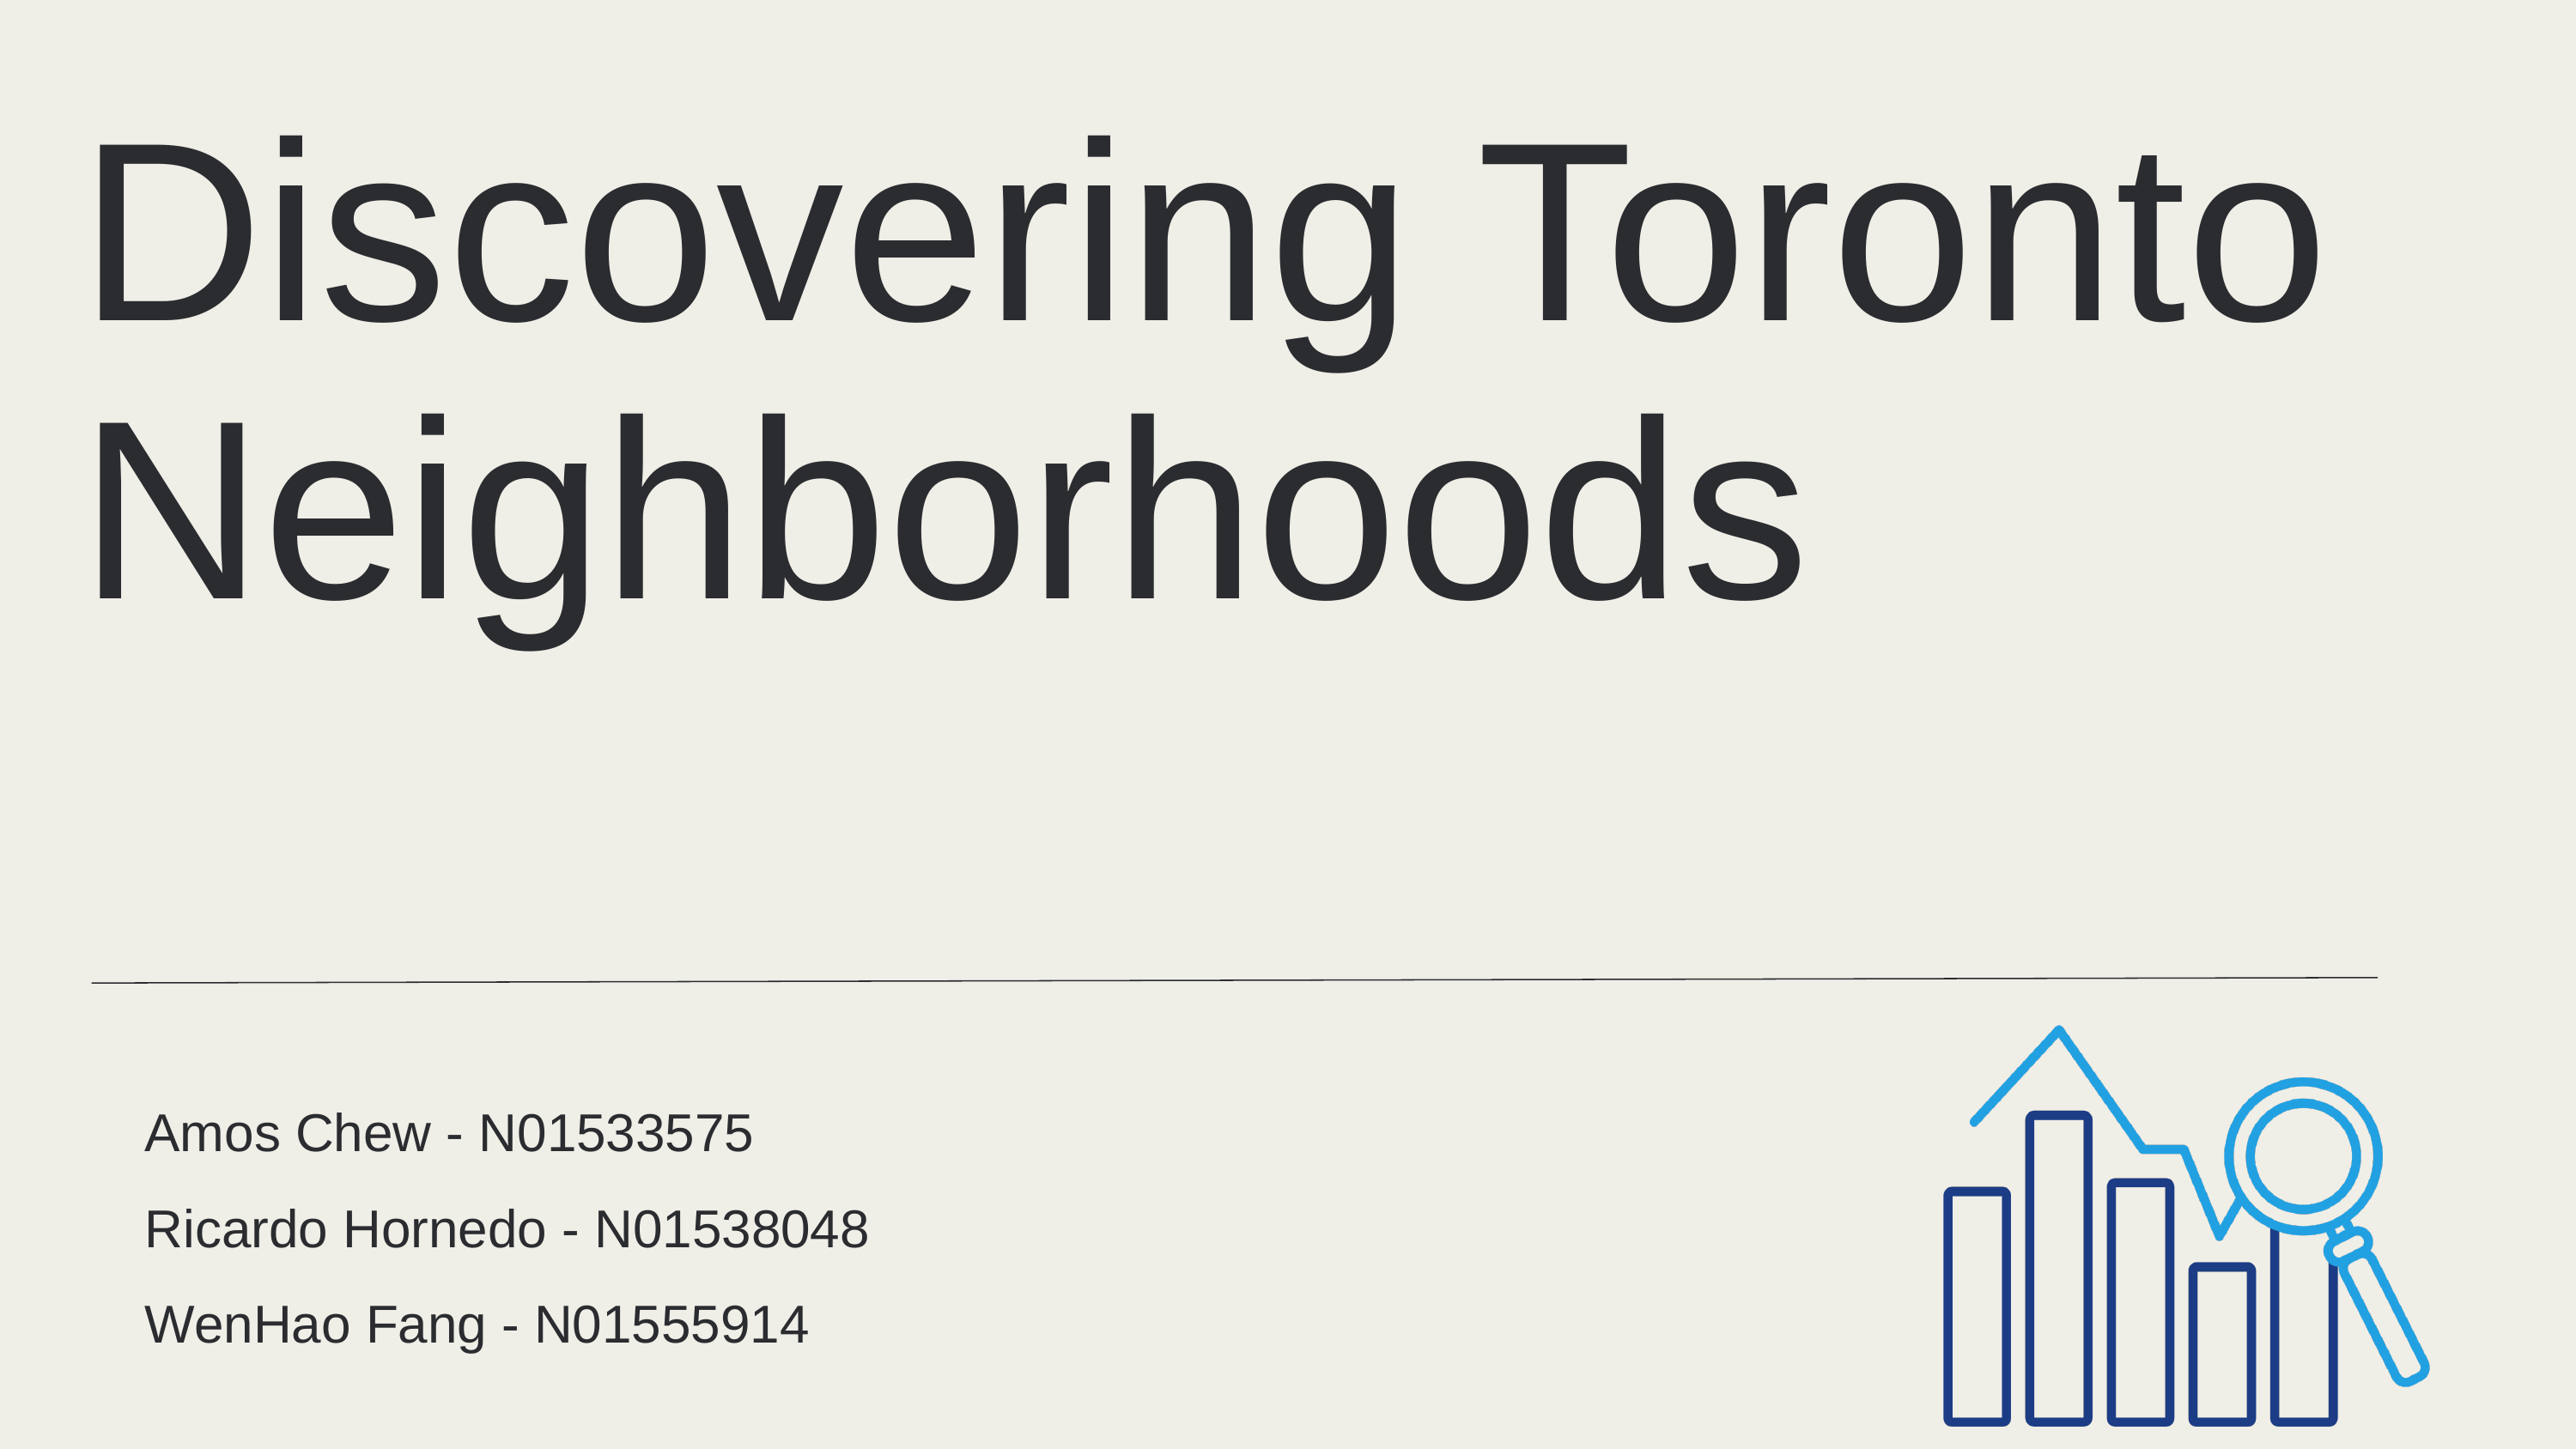

Discovering Toronto Neighborhoods

Amos Chew - N01533575
Ricardo Hornedo - N01538048
WenHao Fang - N01555914